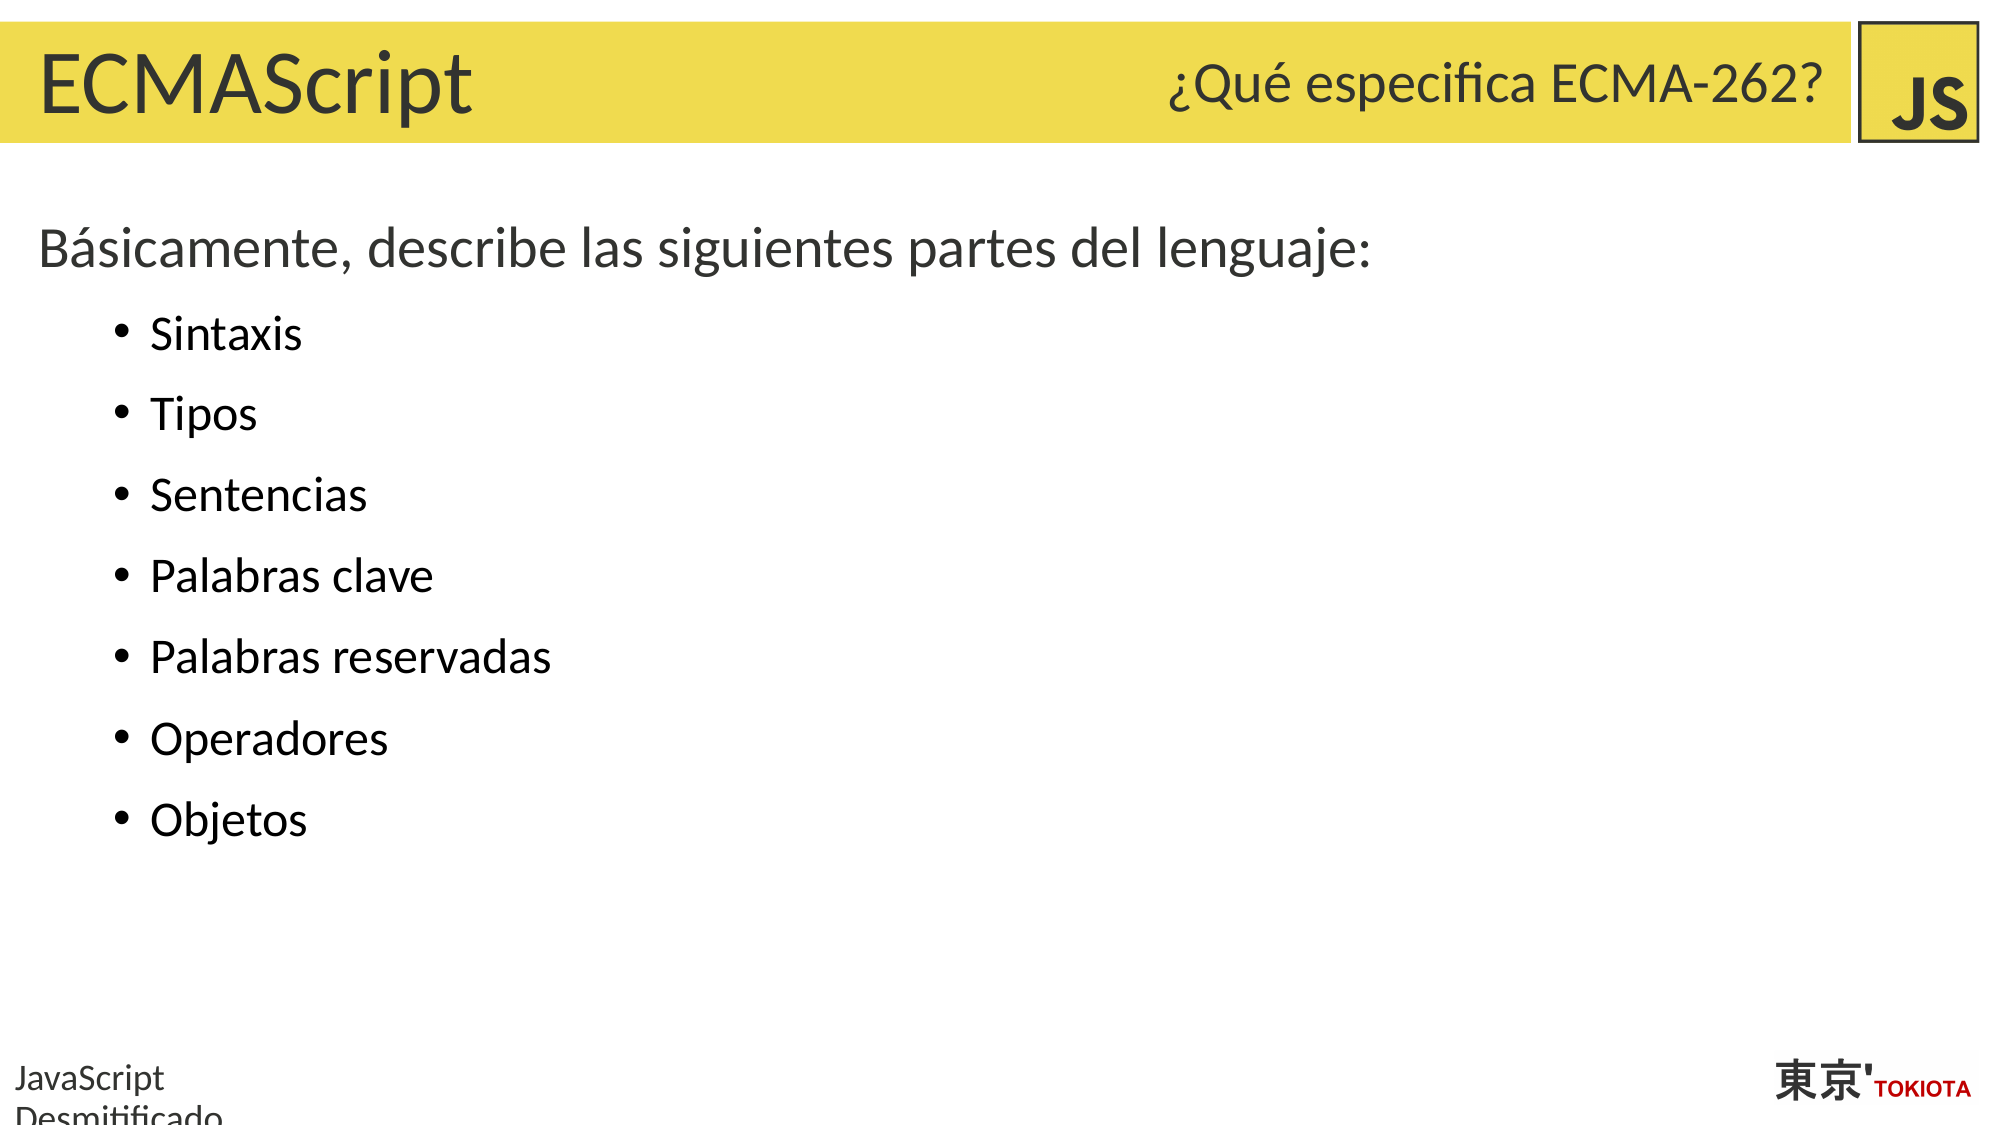

# ECMAScript
¿Qué especifica ECMA-262?
Básicamente, describe las siguientes partes del lenguaje:
Sintaxis
Tipos
Sentencias
Palabras clave
Palabras reservadas
Operadores
Objetos